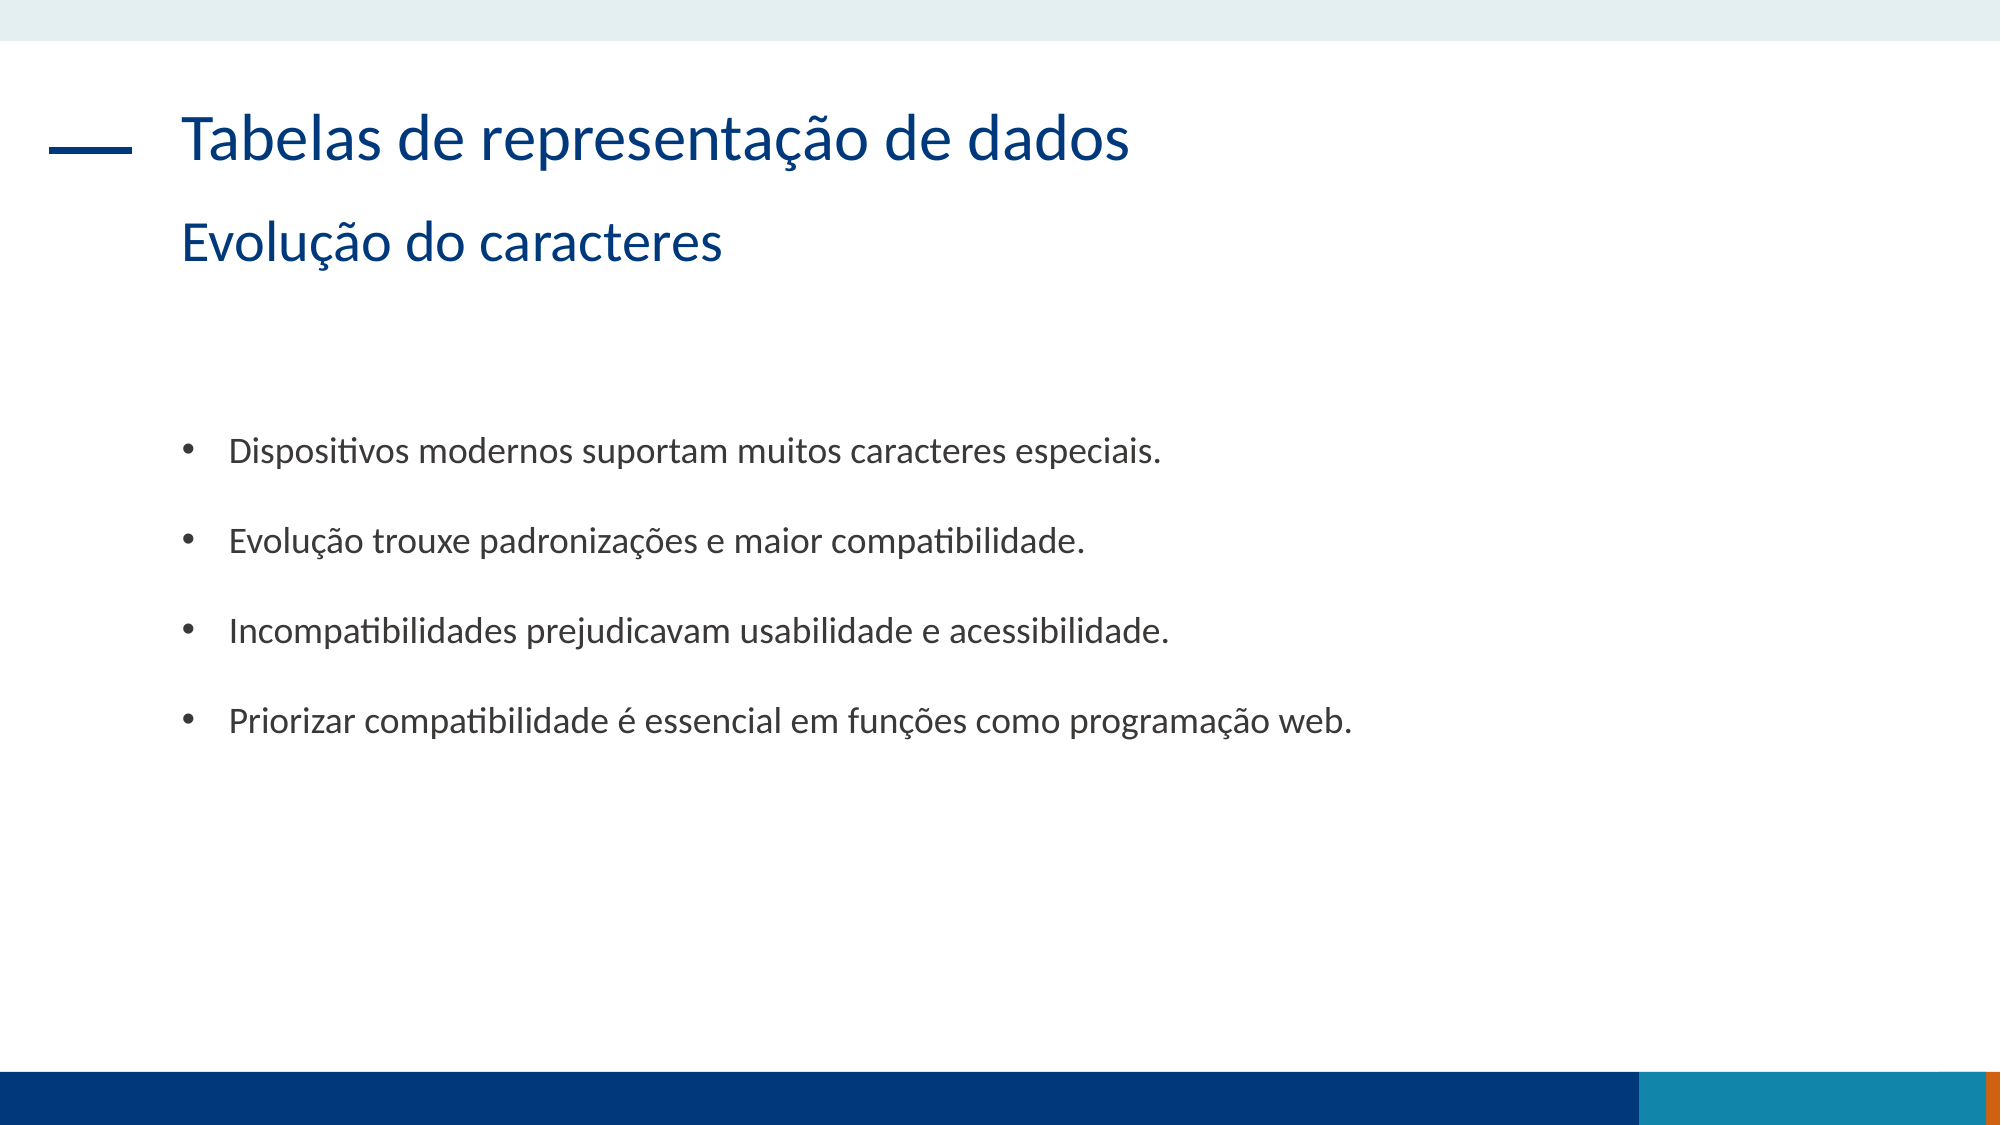

Tabelas de representação de dados
Evolução do caracteres
Dispositivos modernos suportam muitos caracteres especiais.

Evolução trouxe padronizações e maior compatibilidade.

Incompatibilidades prejudicavam usabilidade e acessibilidade.

Priorizar compatibilidade é essencial em funções como programação web.